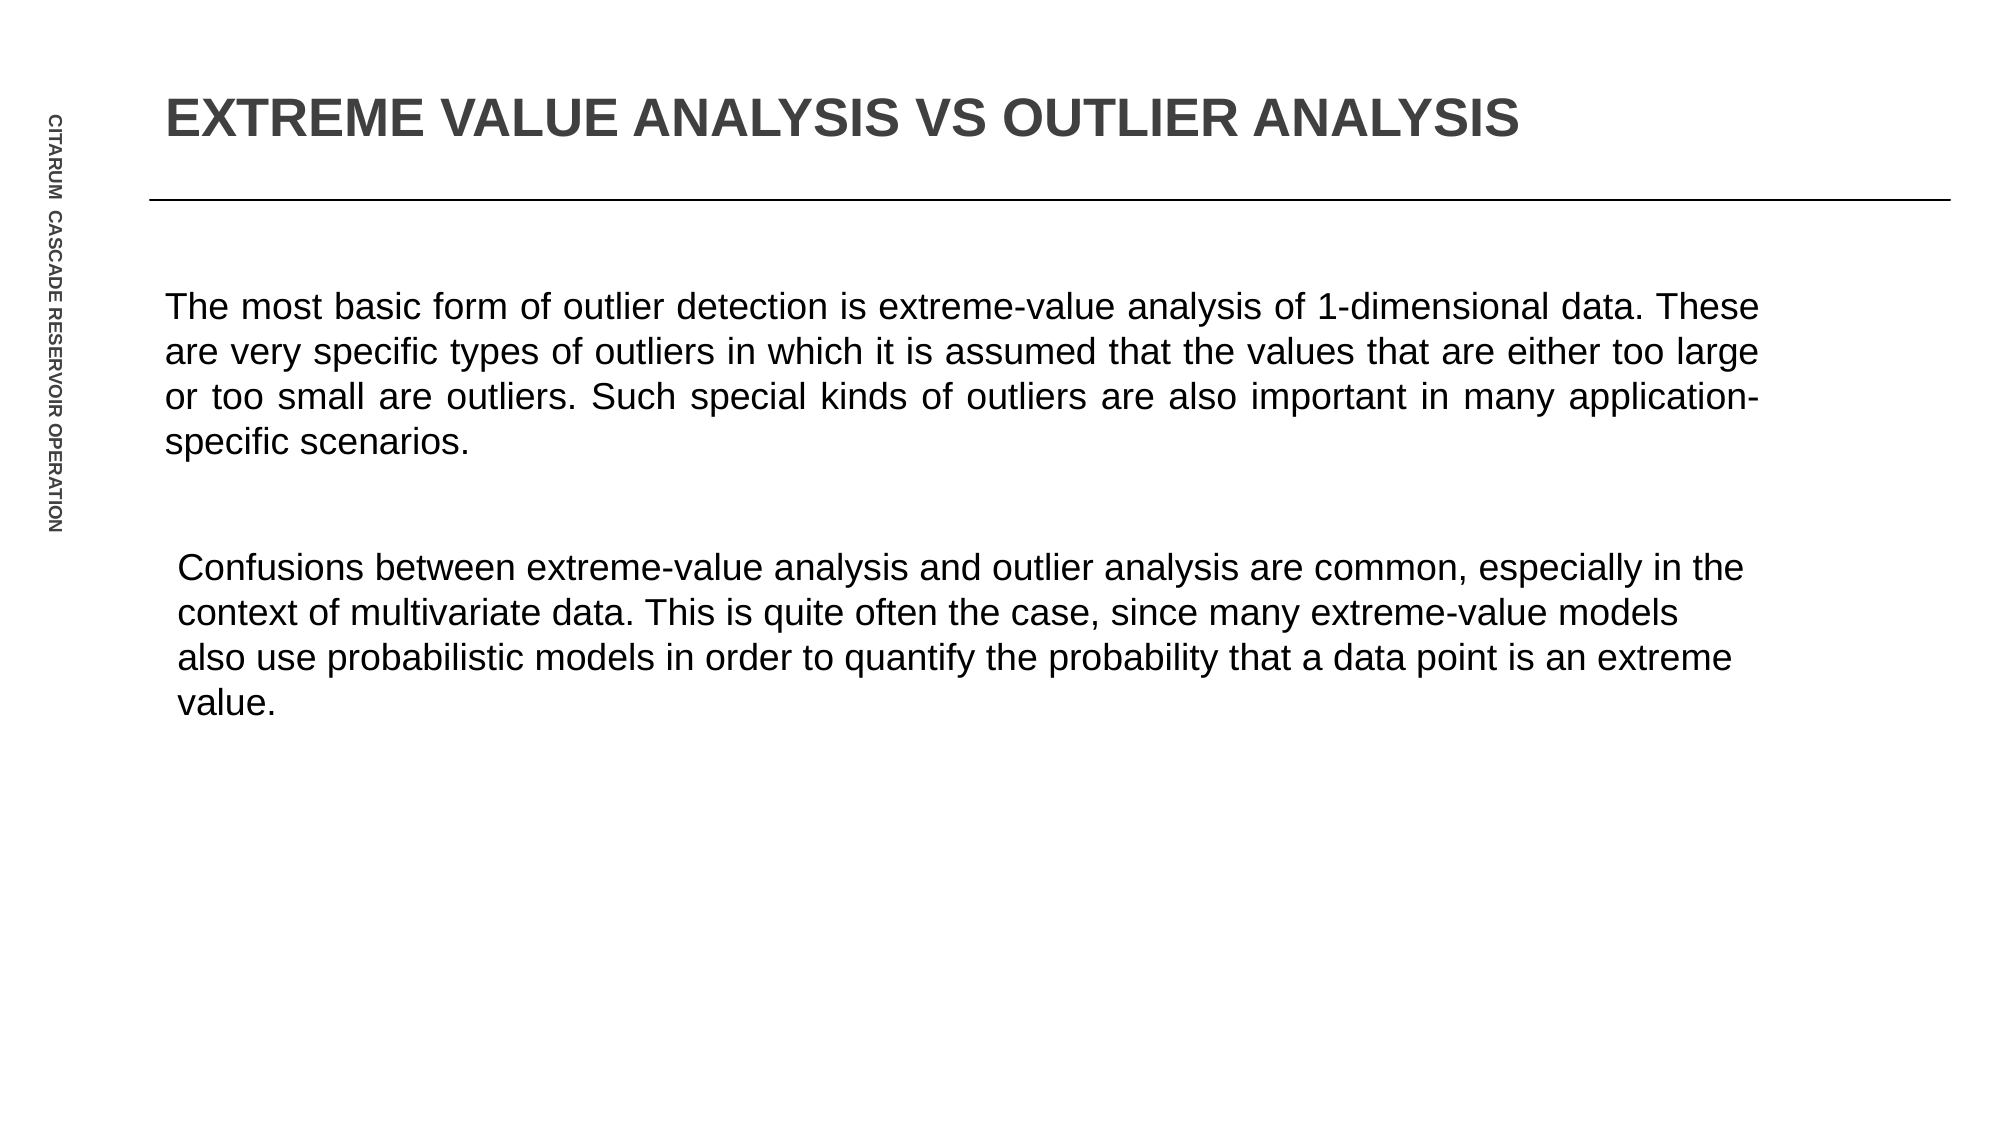

# Extreme value analysis vs outlier analysis
The most basic form of outlier detection is extreme-value analysis of 1-dimensional data. These are very specific types of outliers in which it is assumed that the values that are either too large or too small are outliers. Such special kinds of outliers are also important in many application-specific scenarios.
Confusions between extreme-value analysis and outlier analysis are common, especially in the context of multivariate data. This is quite often the case, since many extreme-value models also use probabilistic models in order to quantify the probability that a data point is an extreme value.
Citarum  Cascade Reservoir Operation
3